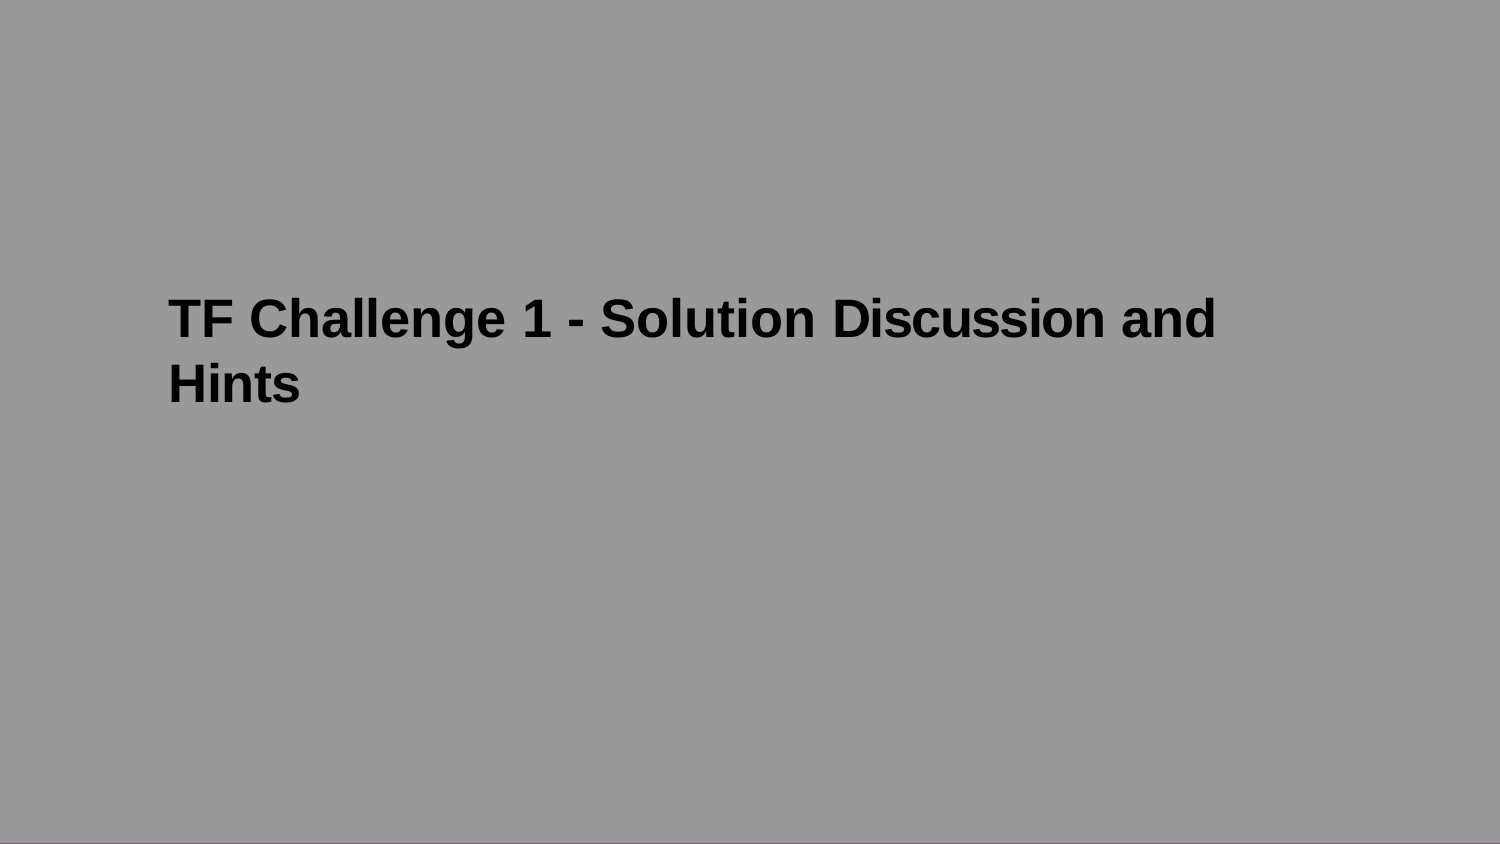

# TF Challenge 1 - Solution Discussion and Hints